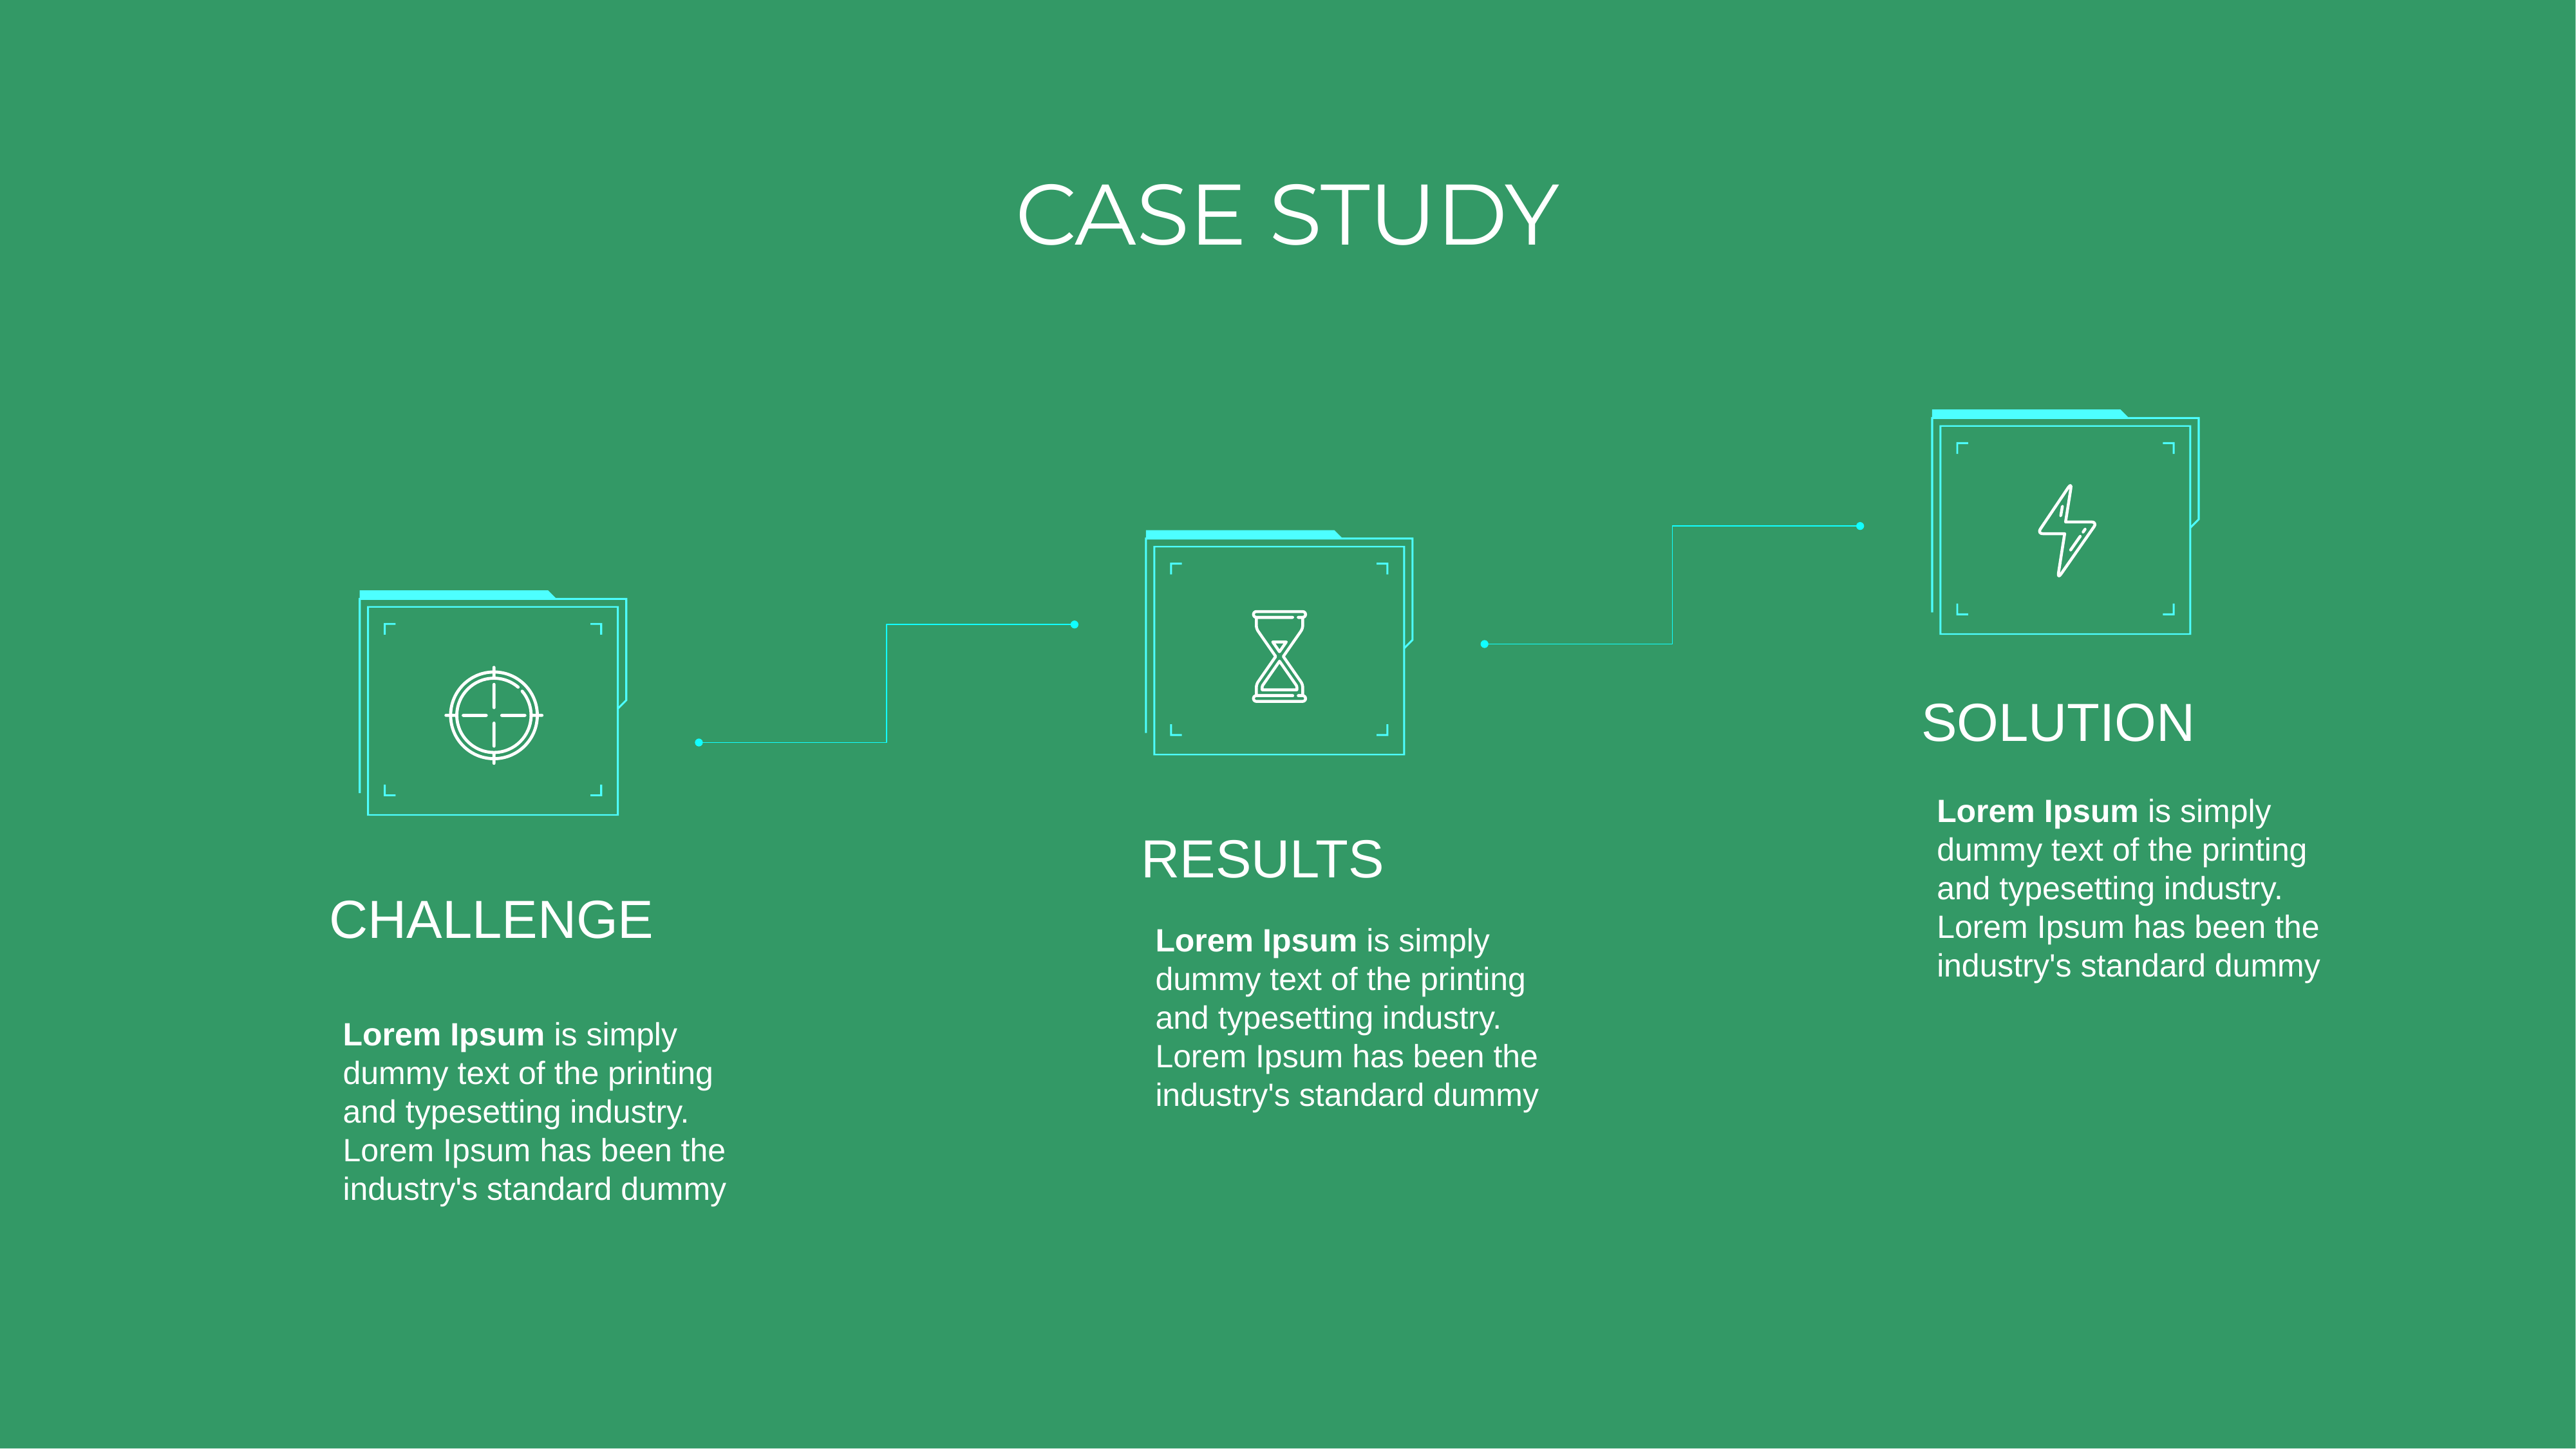

# CASE STUDY

SOLUTION
Lorem Ipsum is simply dummy text of the printing and typesetting industry. Lorem Ipsum has been the industry's standard dummy
RESULTS
CHALLENGE
Lorem Ipsum is simply dummy text of the printing and typesetting industry. Lorem Ipsum has been the industry's standard dummy
Lorem Ipsum is simply dummy text of the printing and typesetting industry. Lorem Ipsum has been the industry's standard dummy